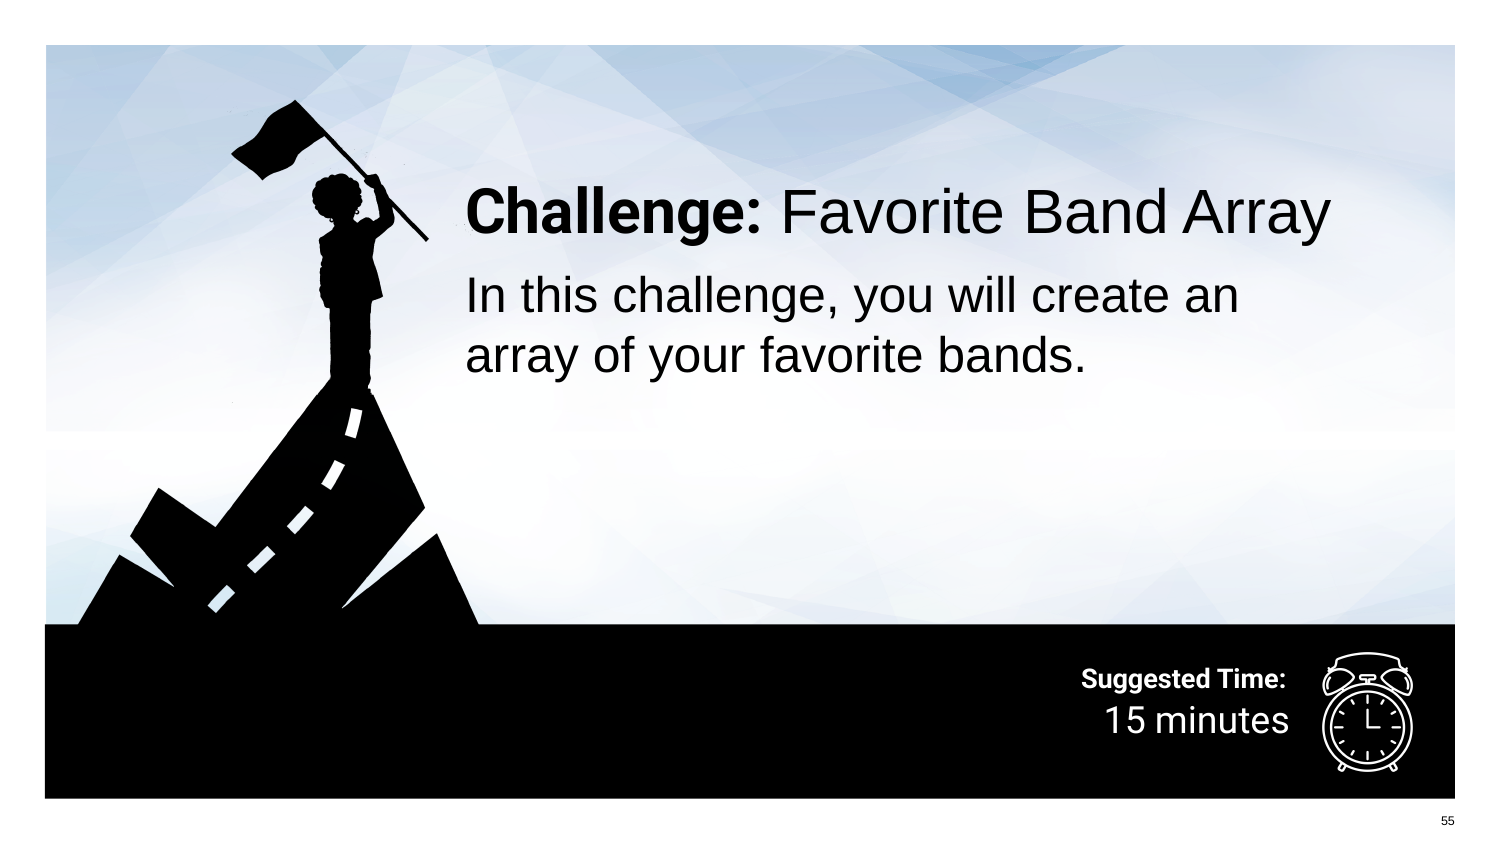

# Challenge: Favorite Band Array
In this challenge, you will create an
array of your favorite bands.
15 minutes

55